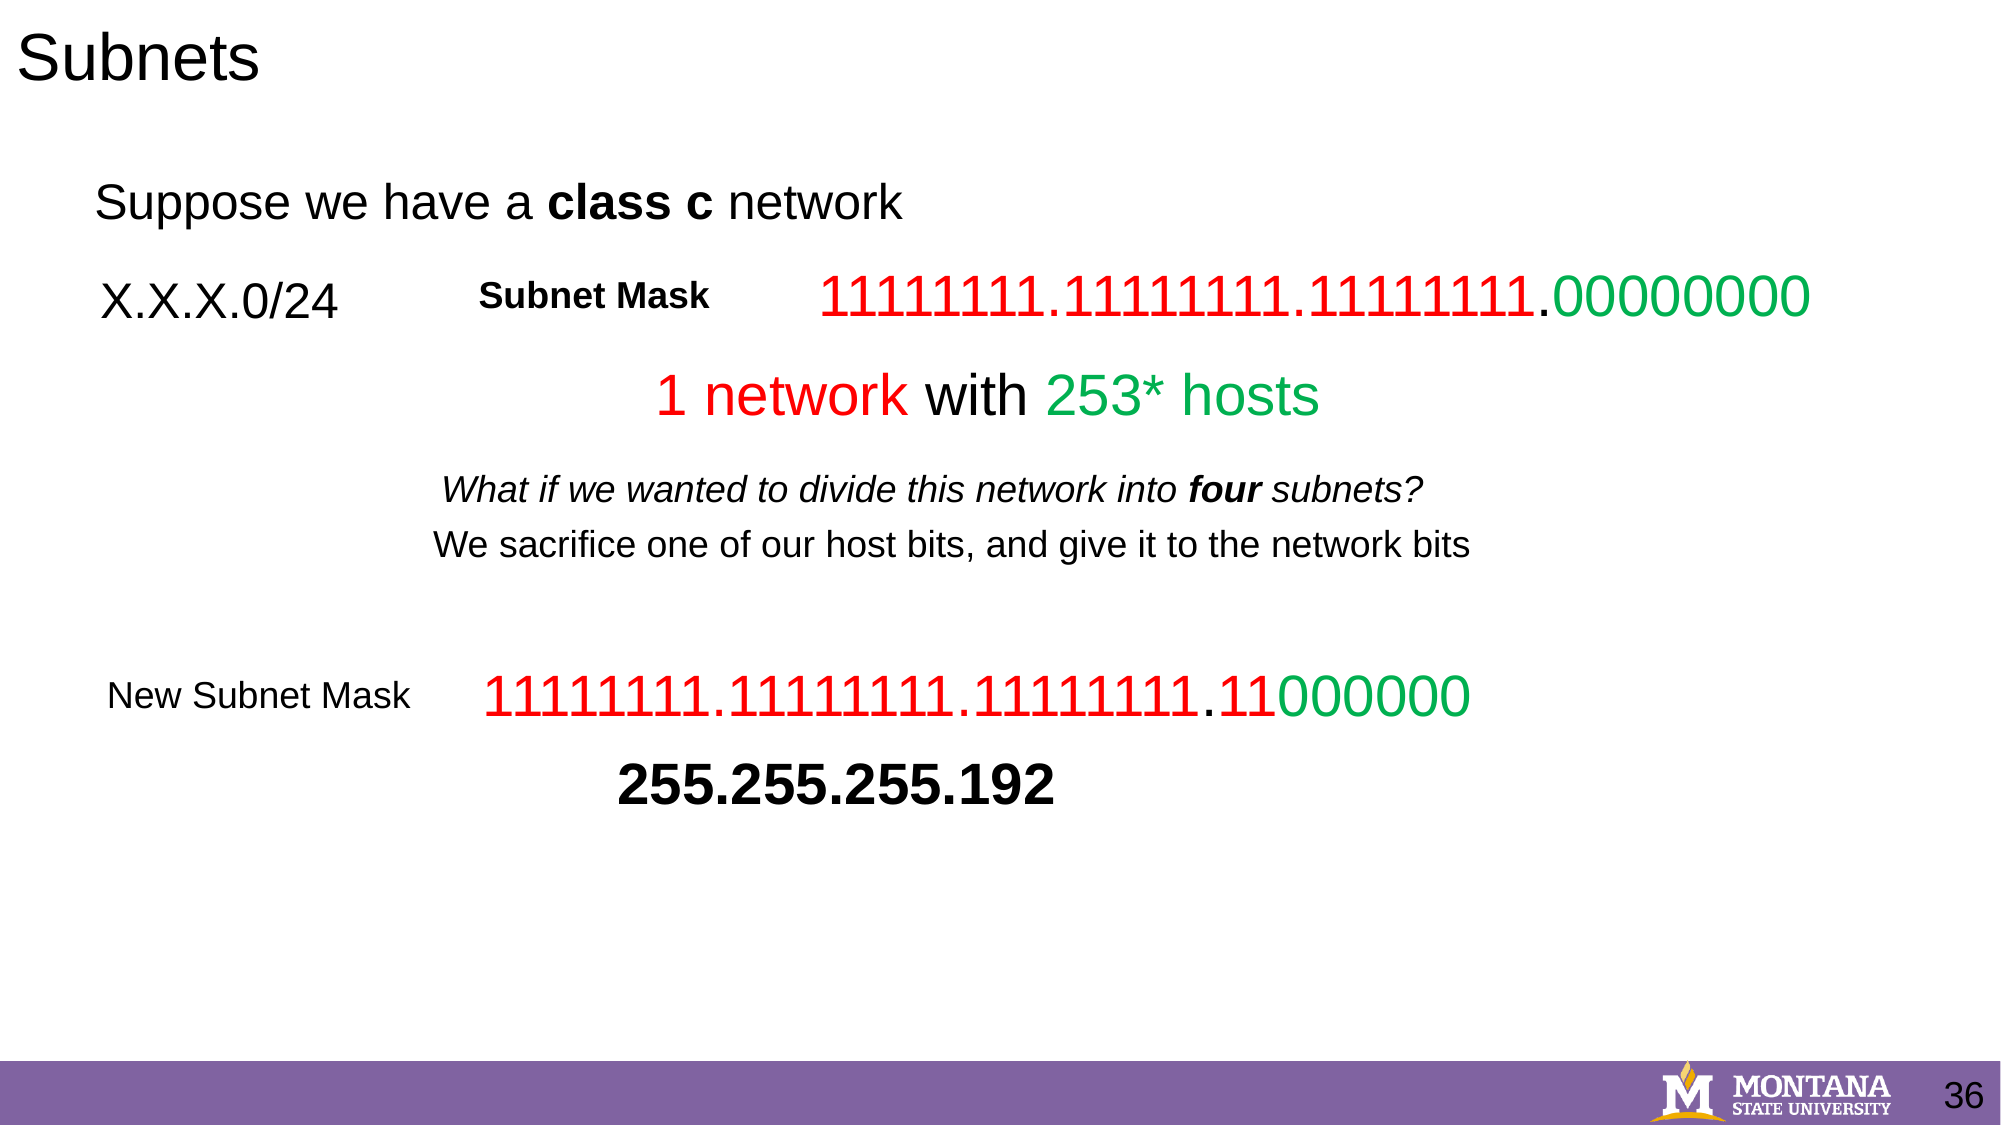

Subnets
Suppose we have a class c network
11111111.11111111.11111111.00000000
X.X.X.0/24
Subnet Mask
1 network with 253* hosts
What if we wanted to divide this network into four subnets?
We sacrifice one of our host bits, and give it to the network bits
11111111.11111111.11111111.11000000
New Subnet Mask
255.255.255.192
36